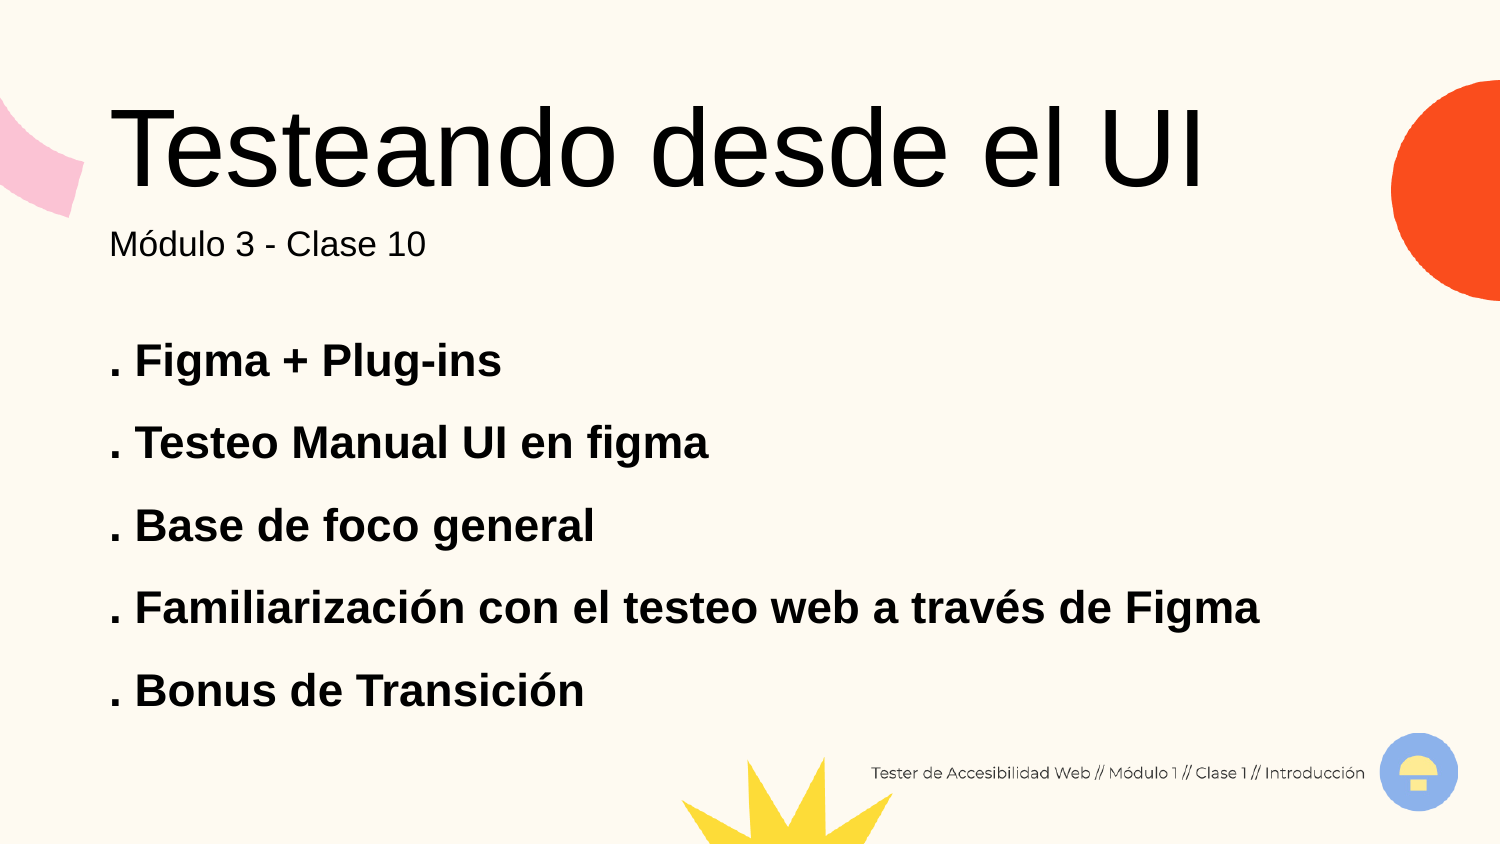

Testeando desde el UI
Módulo 3 - Clase 10
. Figma + Plug-ins
. Testeo Manual UI en figma
. Base de foco general
. Familiarización con el testeo web a través de Figma
. Bonus de Transición